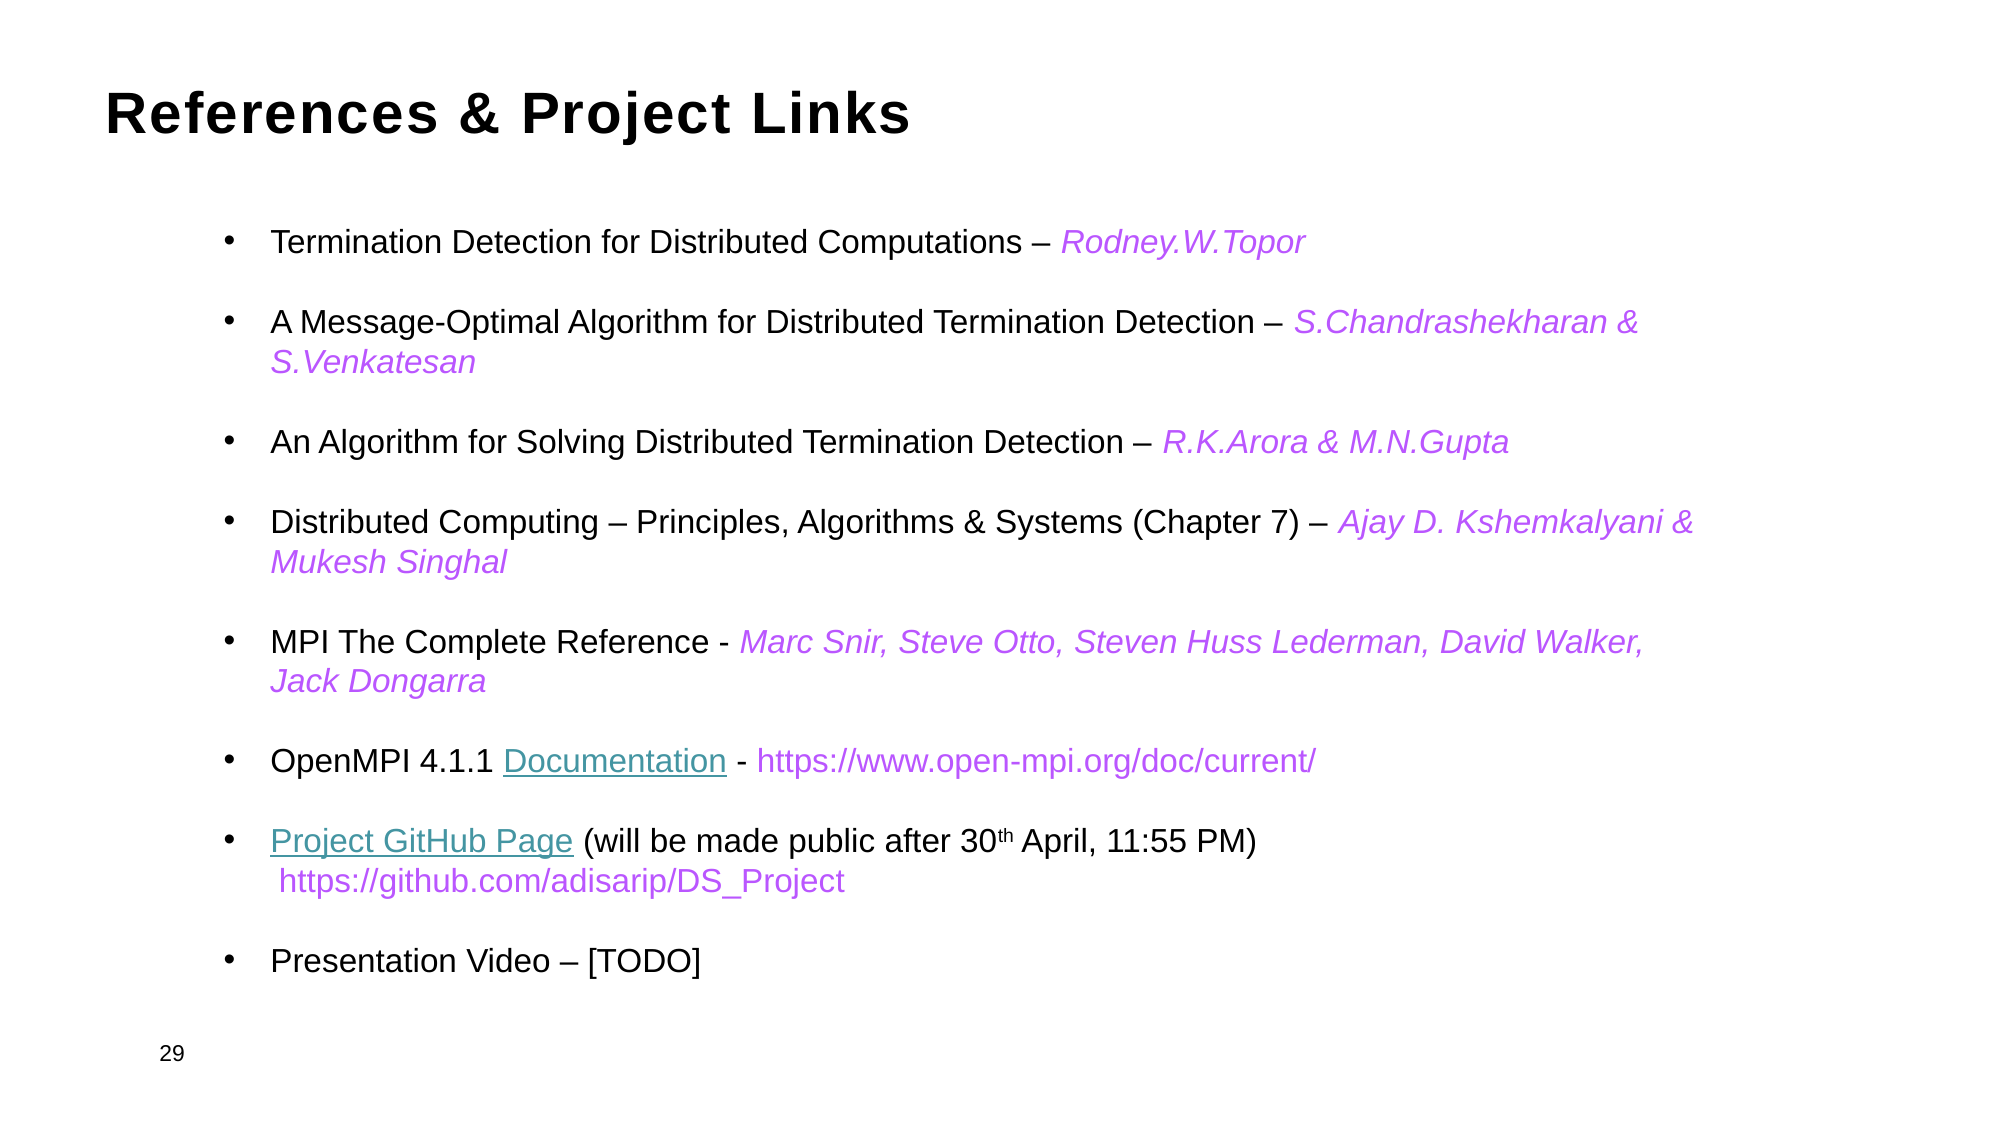

# References & Project Links
Termination Detection for Distributed Computations – Rodney.W.Topor

A Message-Optimal Algorithm for Distributed Termination Detection – S.Chandrashekharan & S.Venkatesan

An Algorithm for Solving Distributed Termination Detection – R.K.Arora & M.N.Gupta

Distributed Computing – Principles, Algorithms & Systems (Chapter 7) – Ajay D. Kshemkalyani & Mukesh Singhal

MPI The Complete Reference - Marc Snir, Steve Otto, Steven Huss Lederman, David Walker, Jack Dongarra

OpenMPI 4.1.1 Documentation - https://www.open-mpi.org/doc/current/

Project GitHub Page (will be made public after 30th April, 11:55 PM)
      https://github.com/adisarip/DS_Project

Presentation Video – [TODO]
29